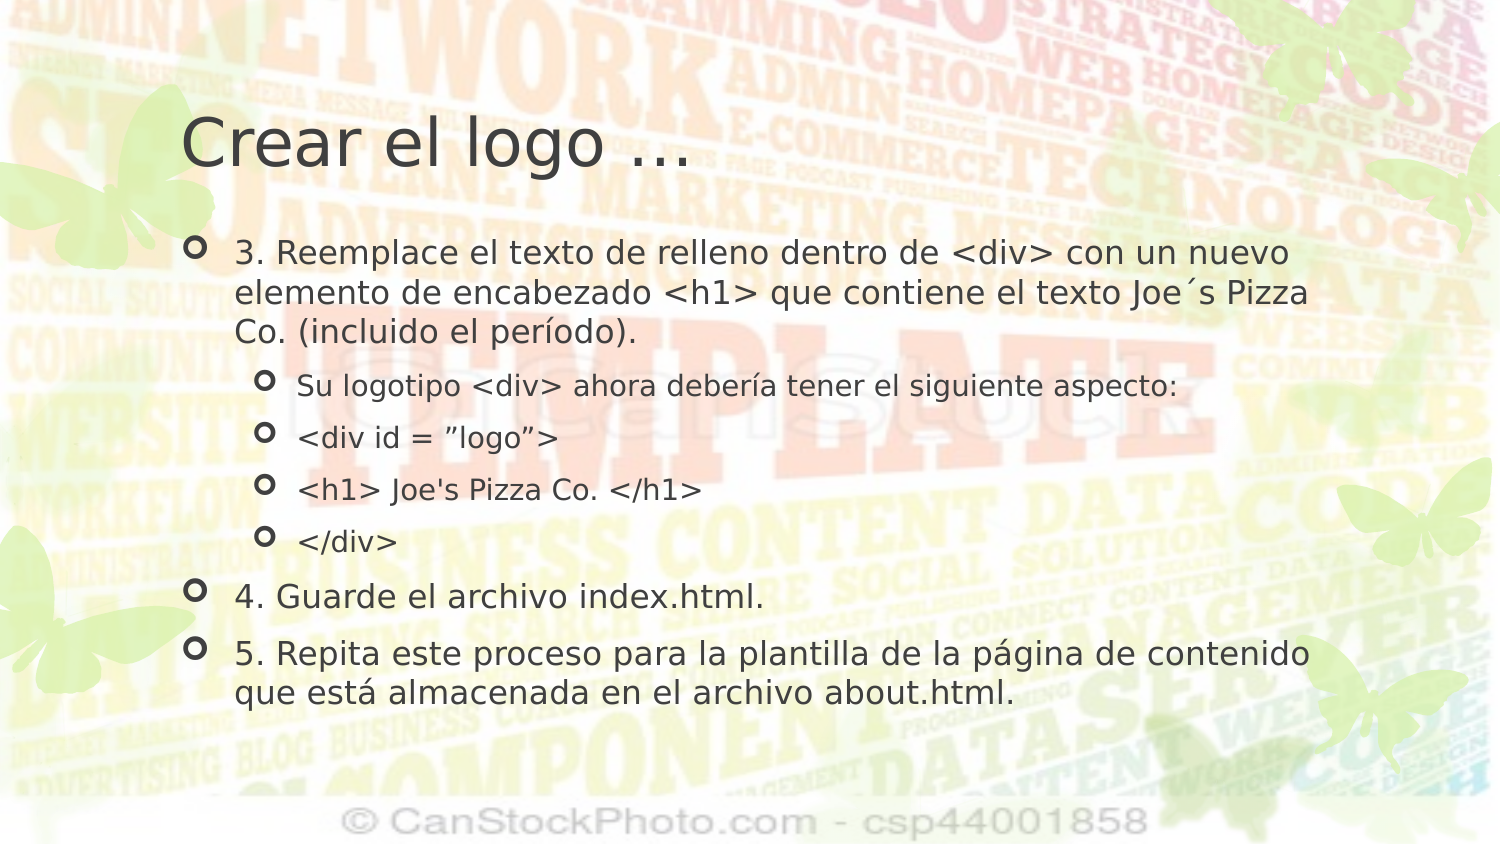

# Crear el logo …
3. Reemplace el texto de relleno dentro de <div> con un nuevo elemento de encabezado <h1> que contiene el texto Joe´s Pizza Co. (incluido el período).
Su logotipo <div> ahora debería tener el siguiente aspecto:
<div id = ”logo”>
<h1> Joe's Pizza Co. </h1>
</div>
4. Guarde el archivo index.html.
5. Repita este proceso para la plantilla de la página de contenido que está almacenada en el archivo about.html.